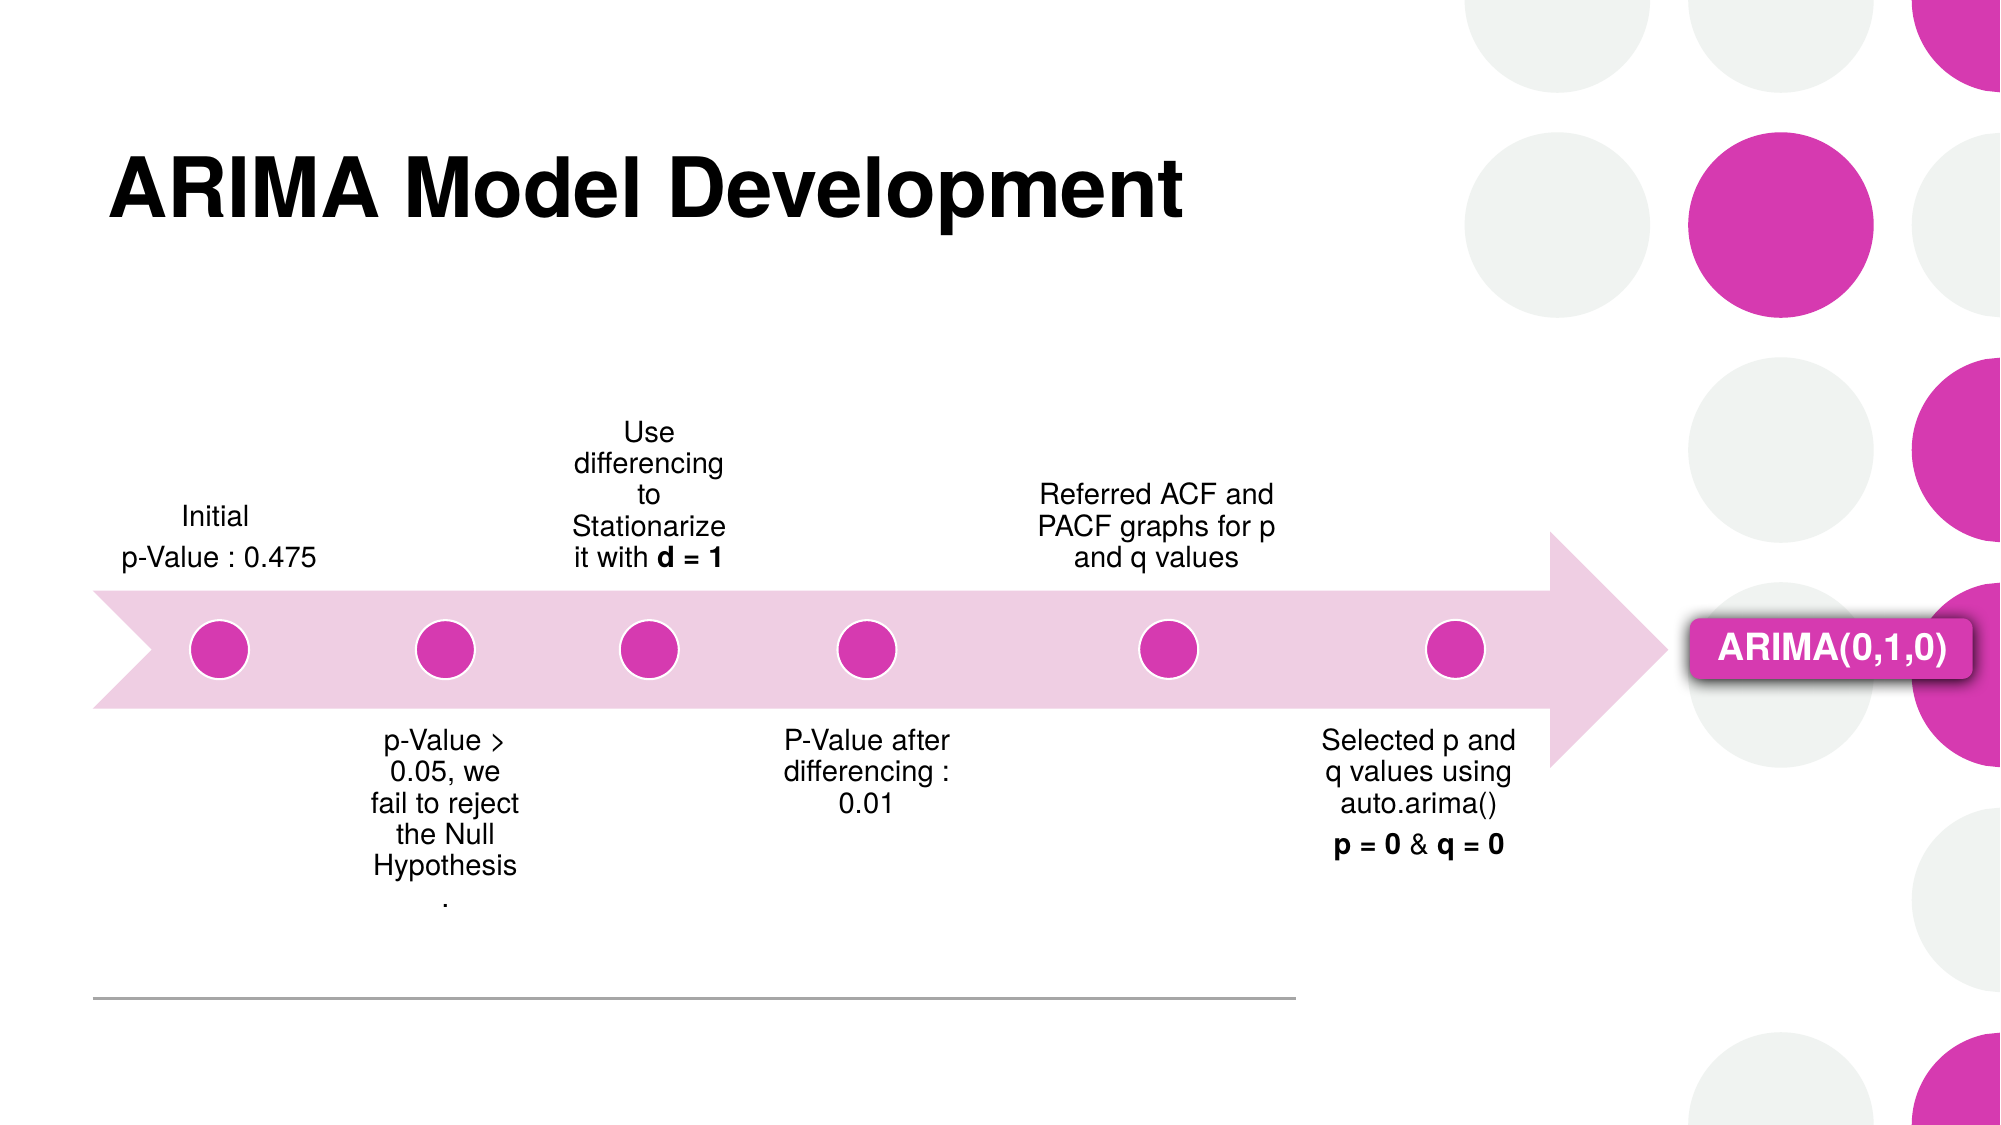

# ARIMA Model Development
Initial
p-Value : 0.475
p-Value > 0.05, we fail to reject the Null Hypothesis.
Use differencing to Stationarize it with d = 1
P-Value after differencing : 0.01
Referred ACF and PACF graphs for p and q values
Selected p and q values using auto.arima()
p = 0 & q = 0
ARIMA(0,1,0)